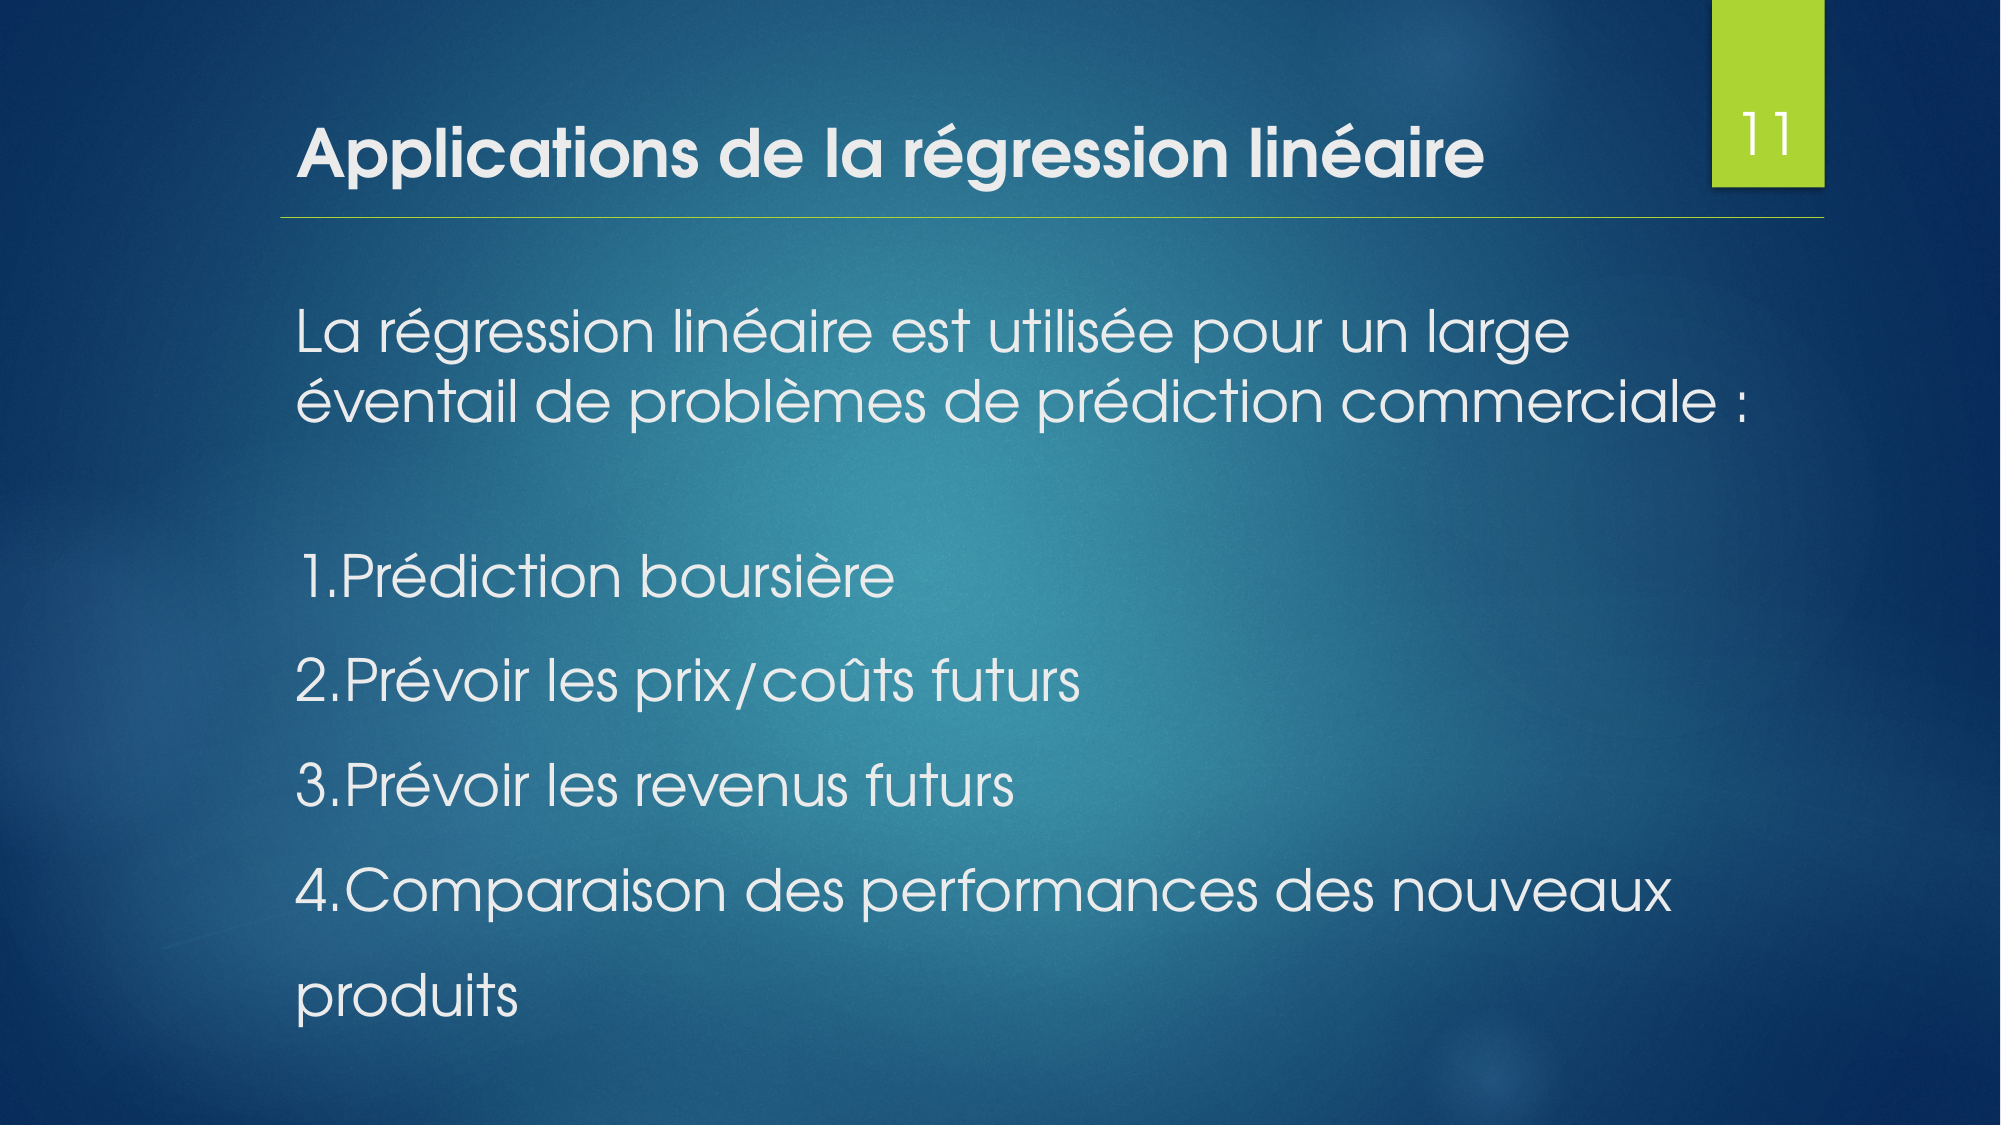

11
# Applications de la régression linéaire
La régression linéaire est utilisée pour un large éventail de problèmes de prédiction commerciale :

Prédiction boursière
Prévoir les prix/coûts futurs
Prévoir les revenus futurs
Comparaison des performances des nouveaux produits